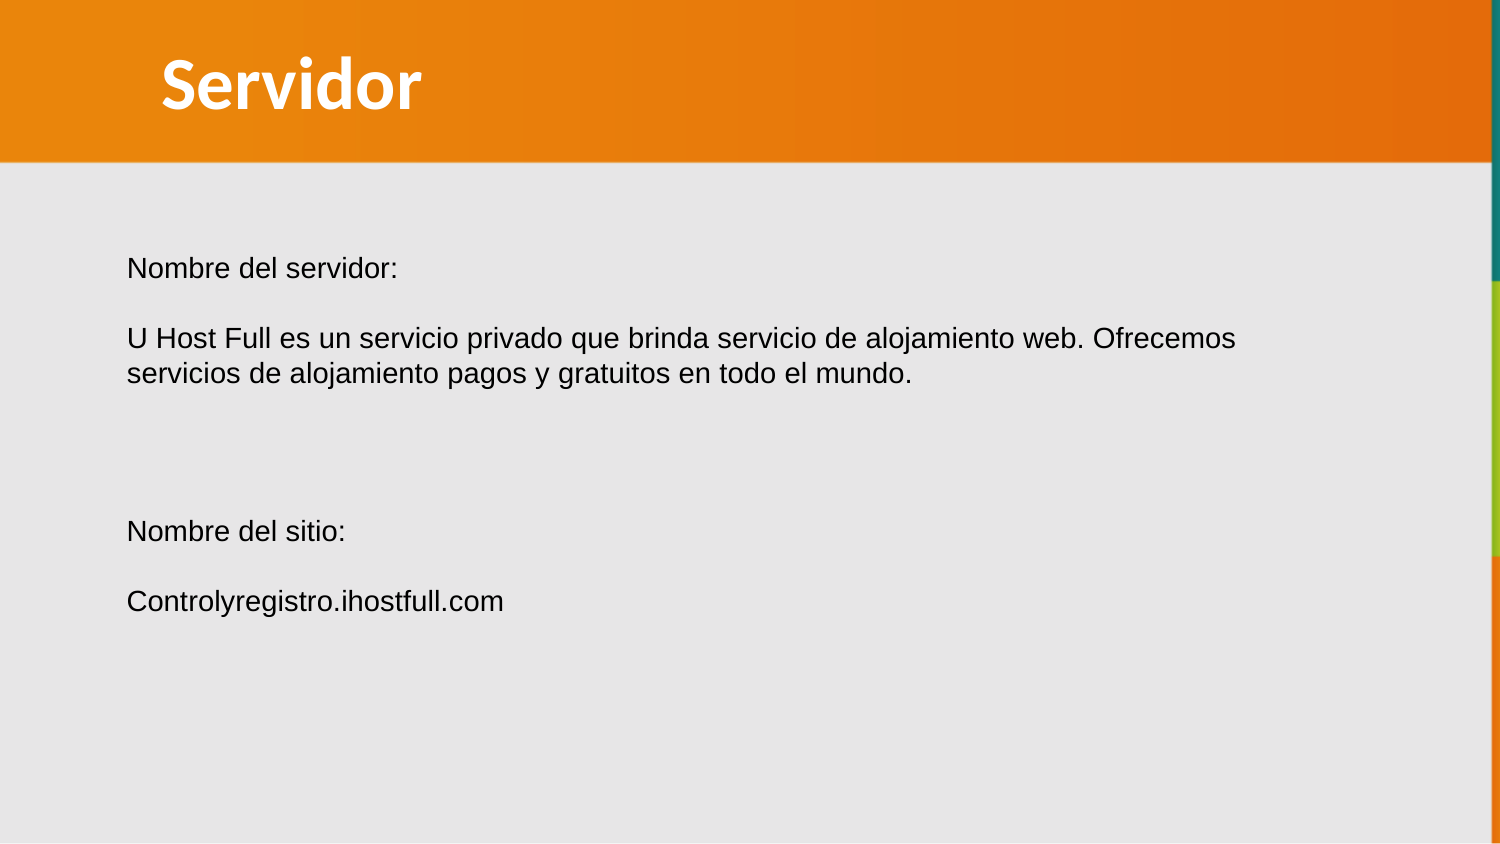

Servidor

Nombre del servidor:
U Host Full es un servicio privado que brinda servicio de alojamiento web. Ofrecemos servicios de alojamiento pagos y gratuitos en todo el mundo.
Nombre del sitio:

Controlyregistro.ihostfull.com